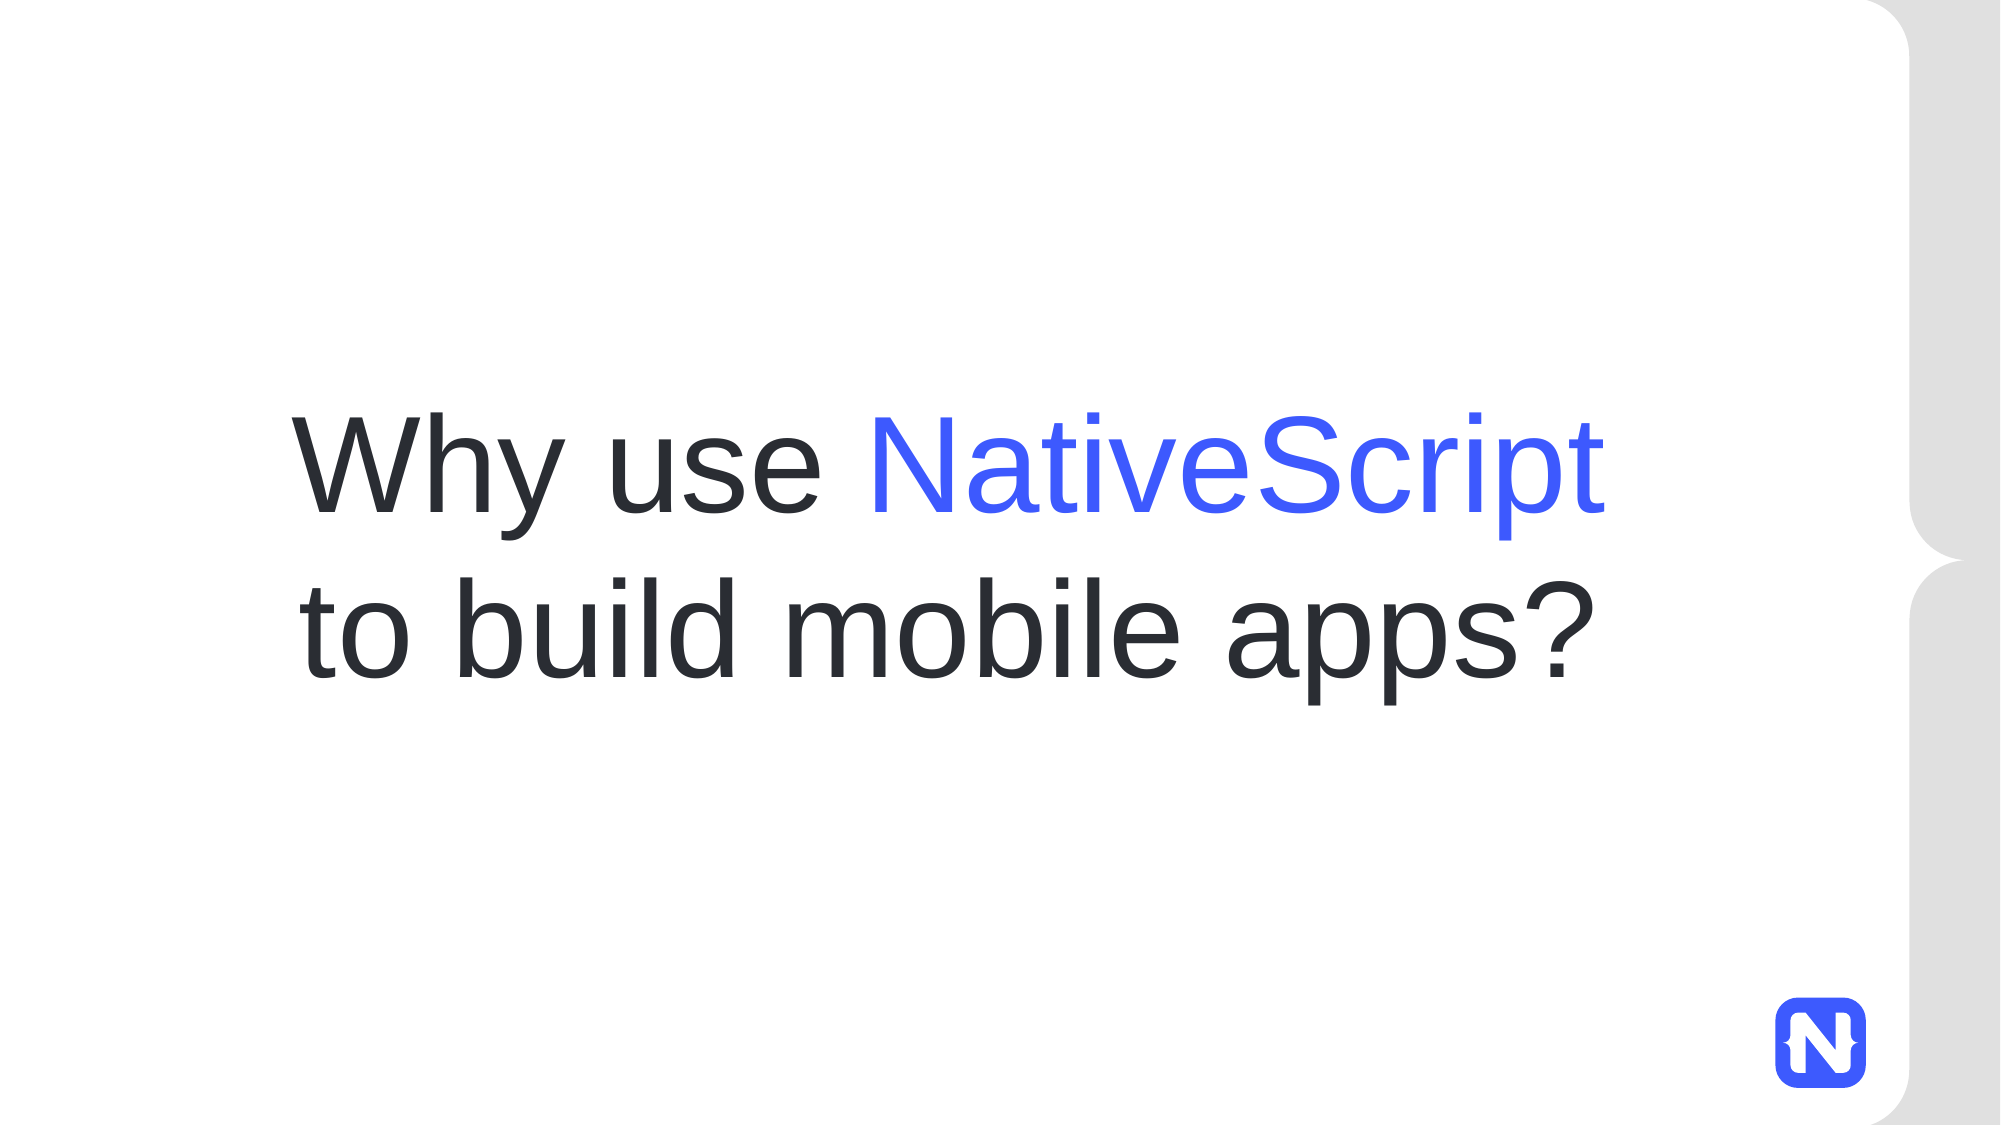

Why use NativeScript to build mobile apps?